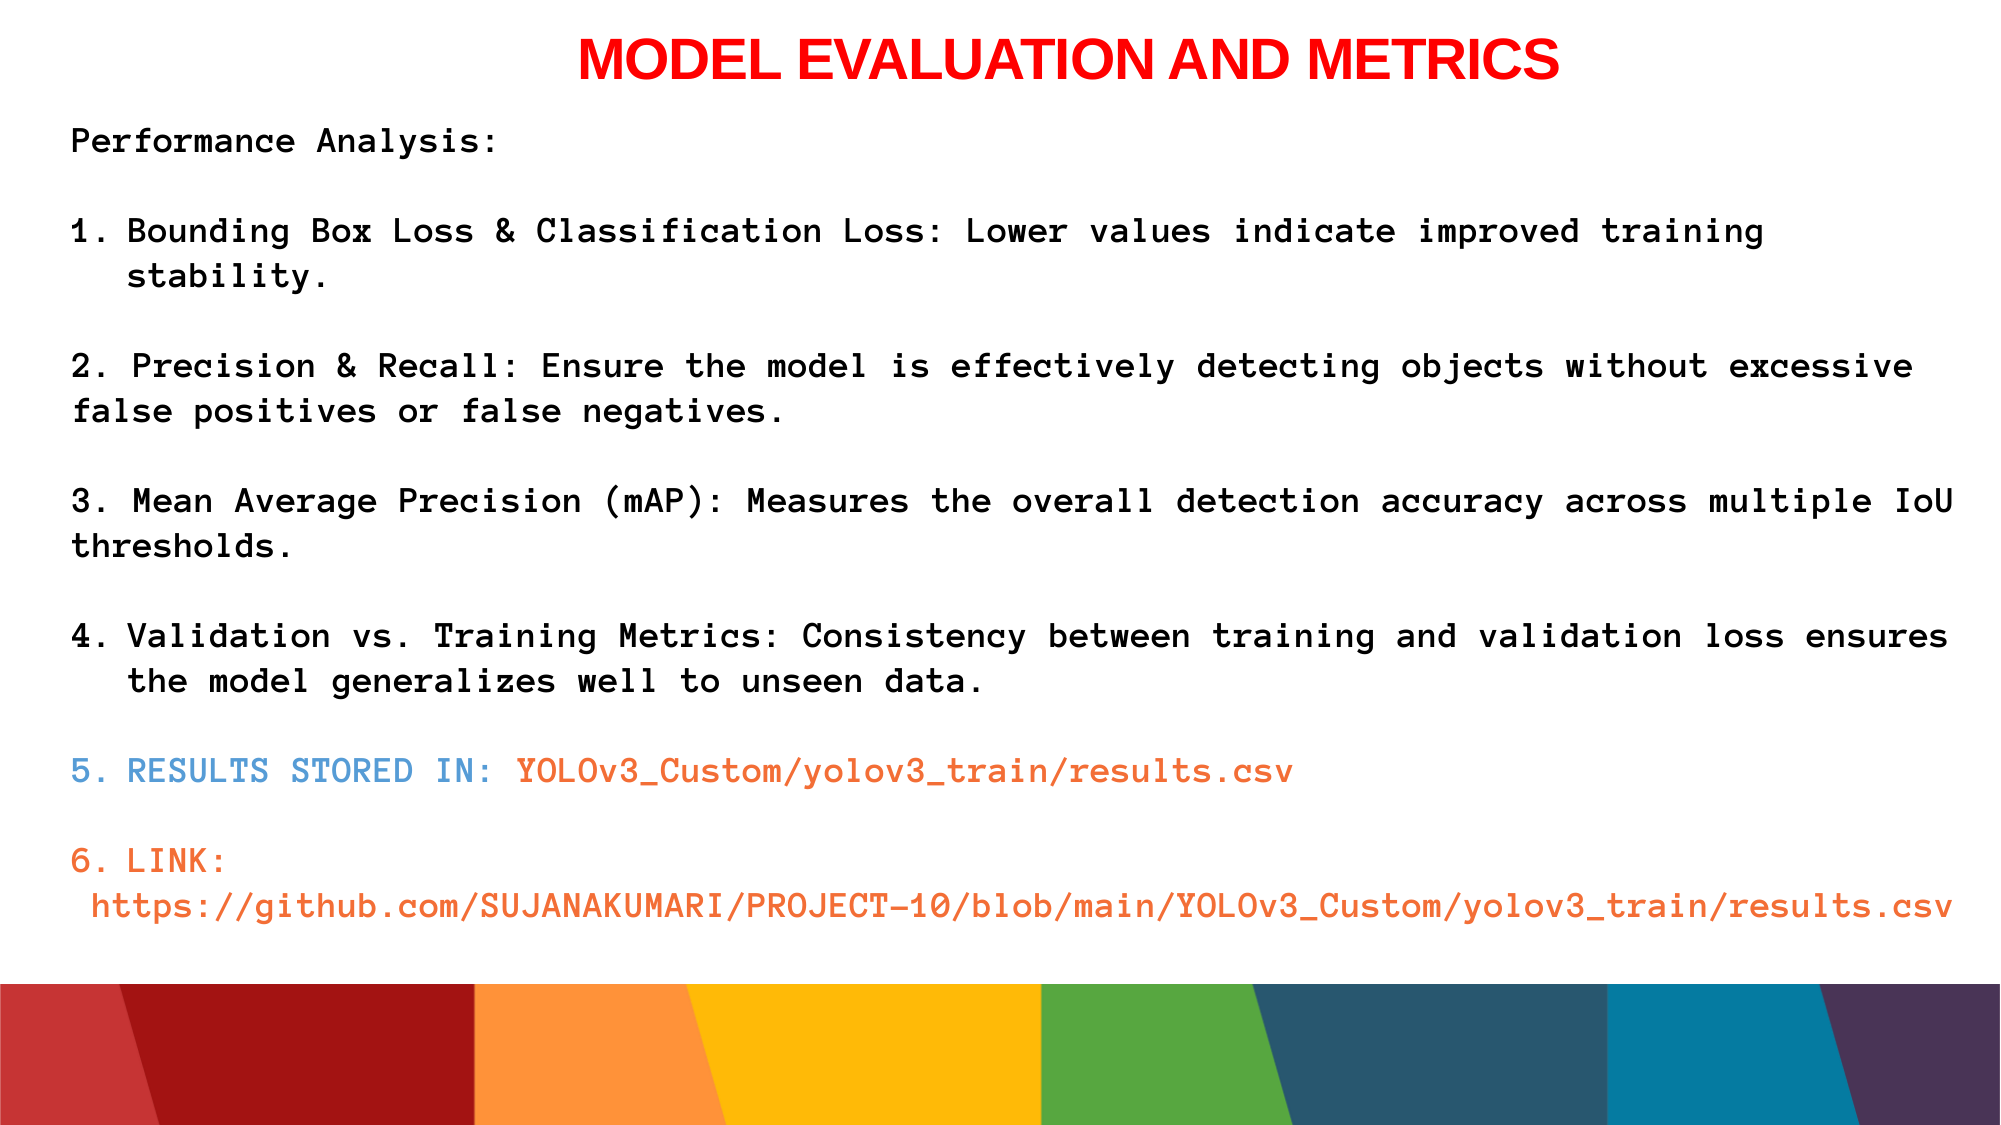

# MODEL EVALUATION AND METRICS
Performance Analysis:

Bounding Box Loss & Classification Loss: Lower values indicate improved training stability.

2. Precision & Recall: Ensure the model is effectively detecting objects without excessive false positives or false negatives.

3. Mean Average Precision (mAP): Measures the overall detection accuracy across multiple IoU thresholds.

Validation vs. Training Metrics: Consistency between training and validation loss ensures the model generalizes well to unseen data.

RESULTS STORED IN: YOLOv3_Custom/yolov3_train/results.csv

LINK:
 https://github.com/SUJANAKUMARI/PROJECT-10/blob/main/YOLOv3_Custom/yolov3_train/results.csv